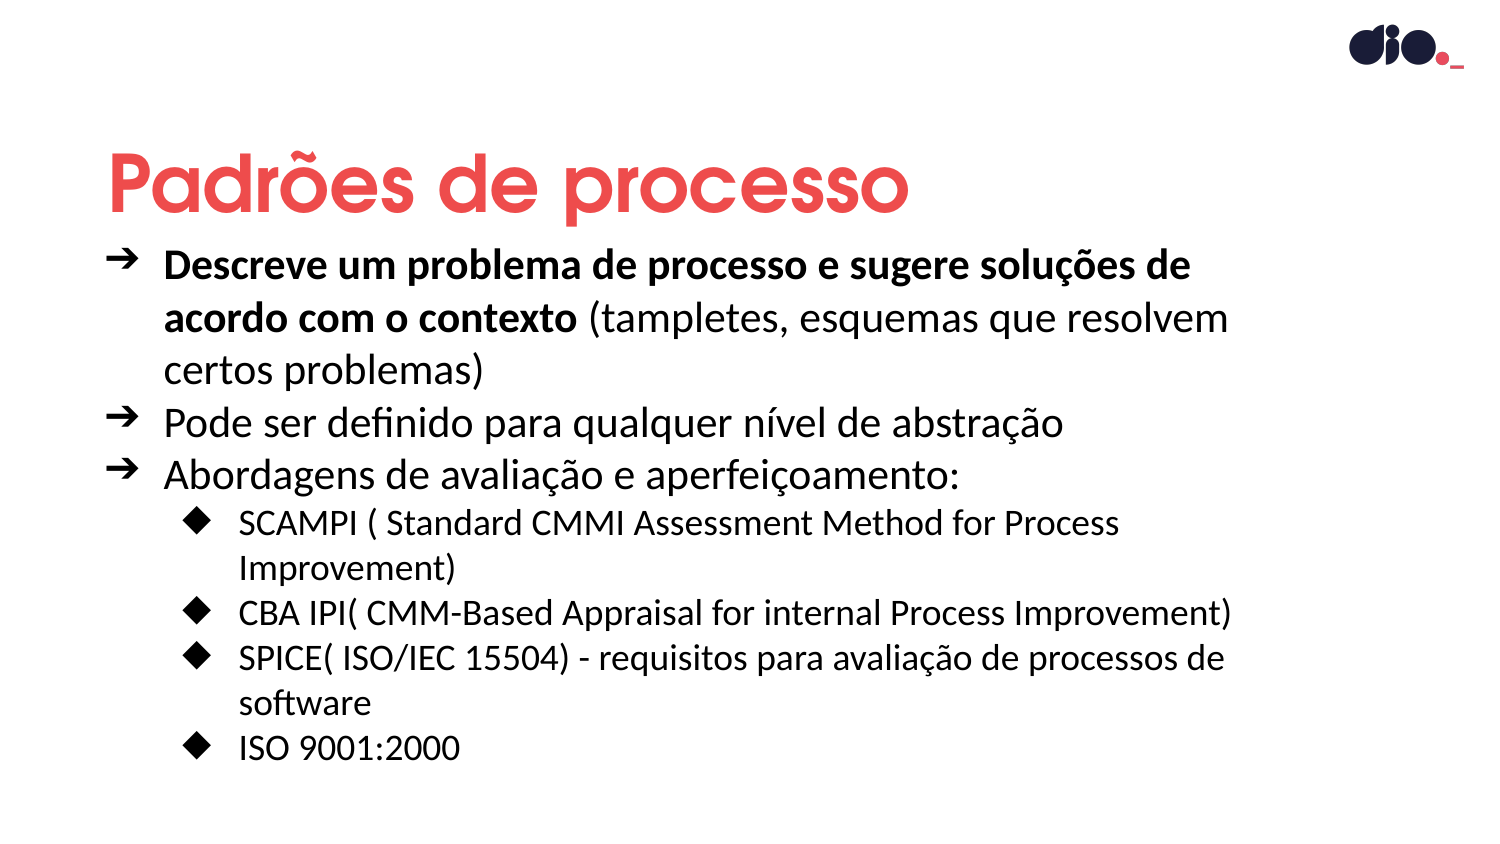

Padrões de processo
Descreve um problema de processo e sugere soluções de acordo com o contexto (tampletes, esquemas que resolvem certos problemas)
Pode ser definido para qualquer nível de abstração
Abordagens de avaliação e aperfeiçoamento:
SCAMPI ( Standard CMMI Assessment Method for Process Improvement)
CBA IPI( CMM-Based Appraisal for internal Process Improvement)
SPICE( ISO/IEC 15504) - requisitos para avaliação de processos de software
ISO 9001:2000